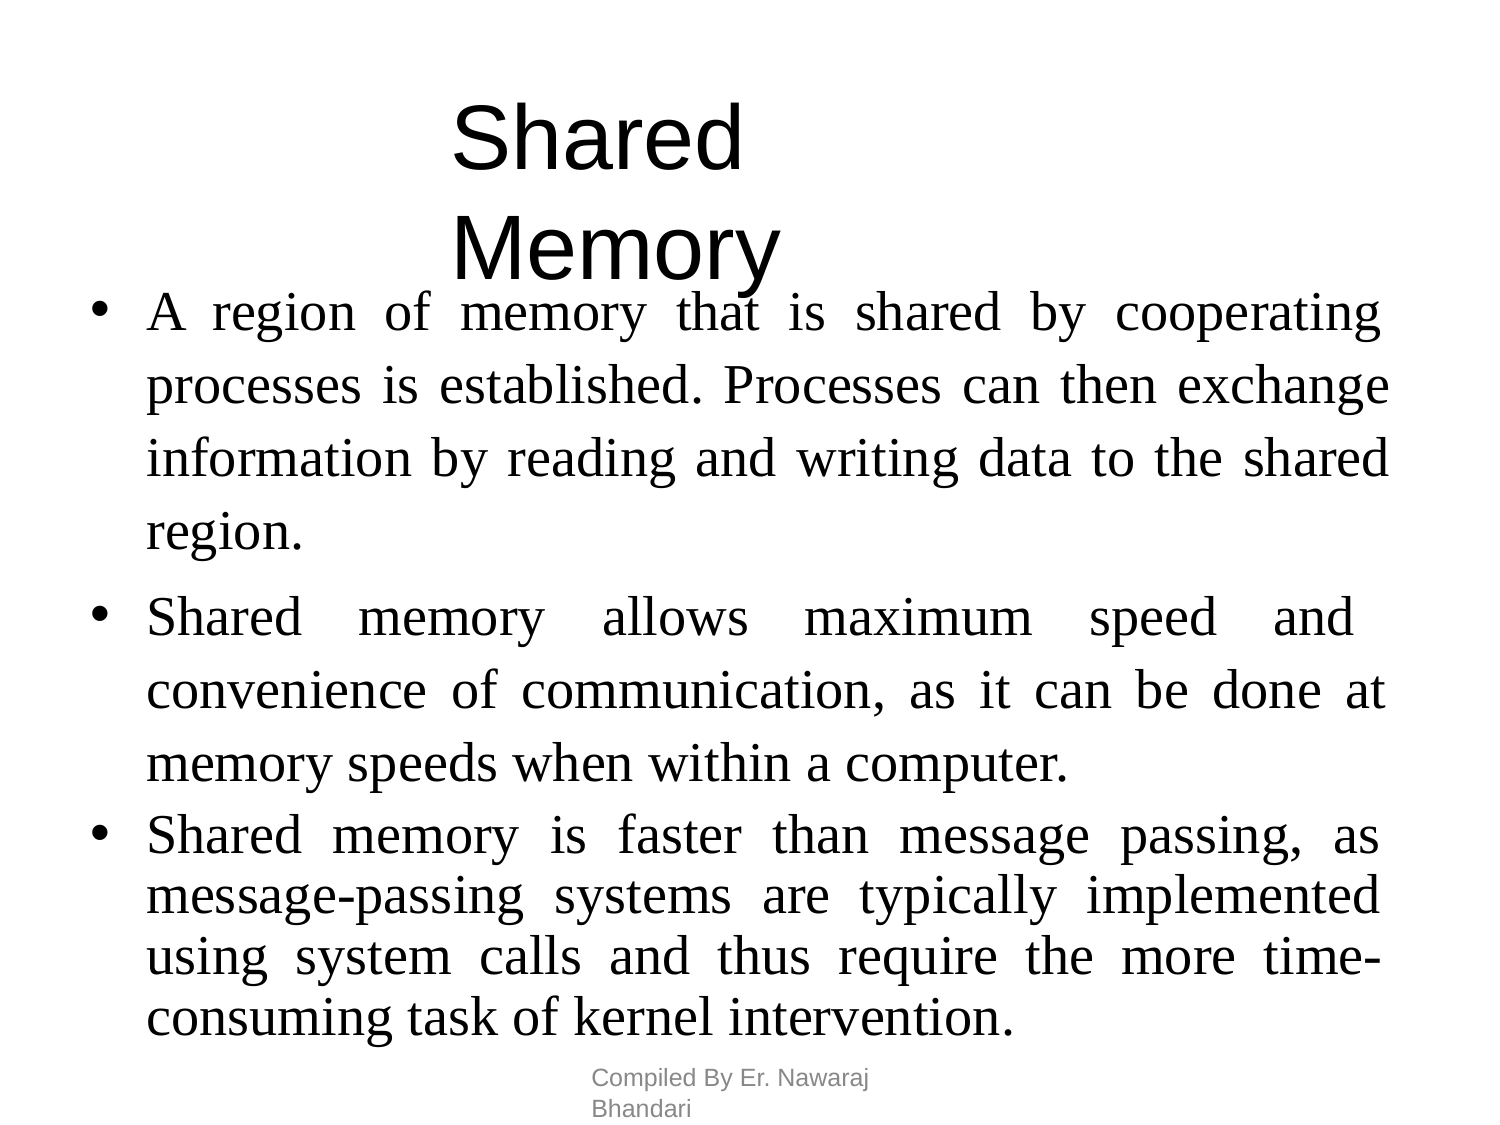

# Shared Memory
A region of memory that is shared by cooperating  processes is established. Processes can then exchange  information by reading and writing data to the shared  region.
Shared memory allows maximum speed and  convenience of communication, as it can be done at  memory speeds when within a computer.
Shared memory is faster than message passing, as  message-passing systems are typically implemented  using system calls and thus require the more time-  consuming task of kernel intervention.
Compiled By Er. Nawaraj Bhandari